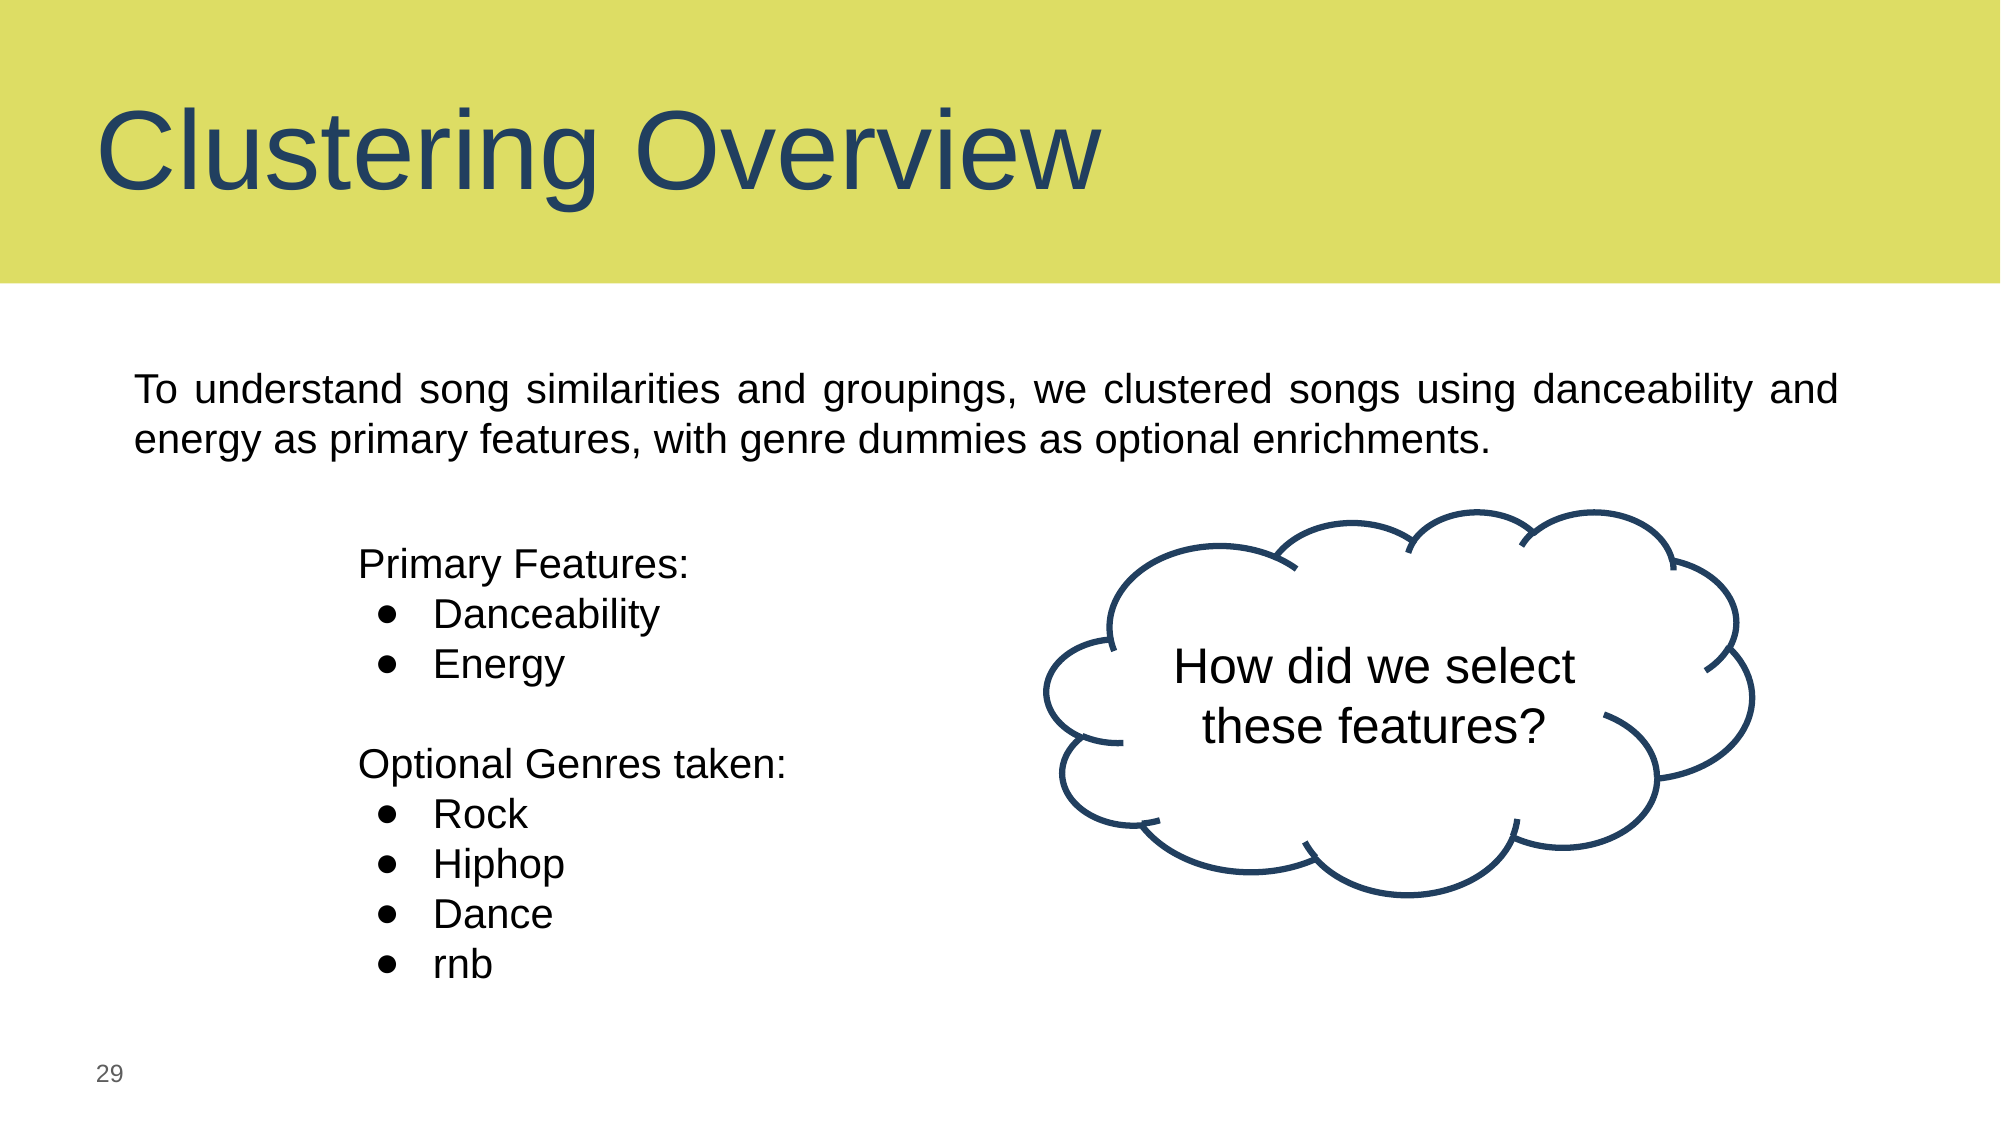

# Clustering Overview
To understand song similarities and groupings, we clustered songs using danceability and energy as primary features, with genre dummies as optional enrichments.
How did we select these features?
Primary Features:
Danceability
Energy

Optional Genres taken:
Rock
Hiphop
Dance
rnb
29